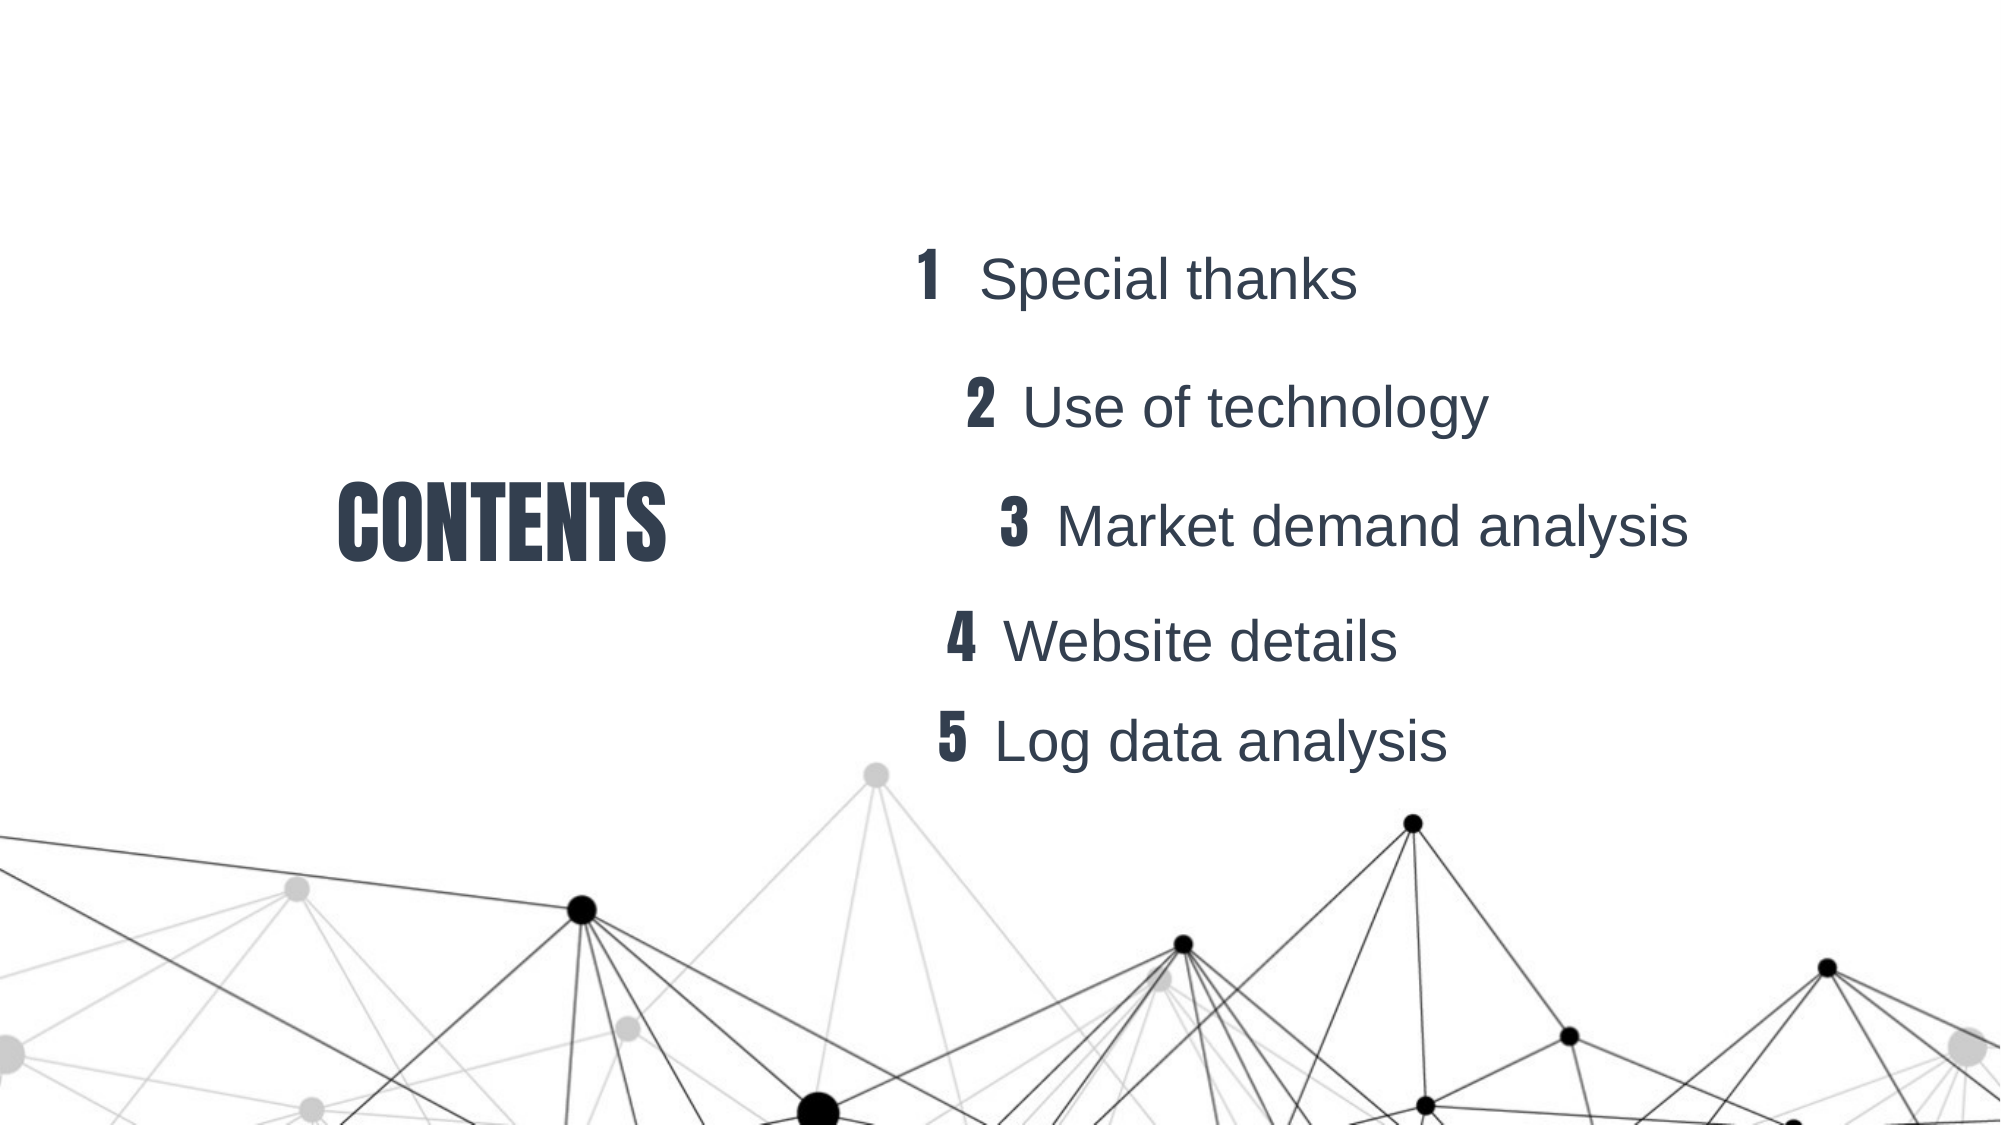

1   Special thanks

          2  Use of technology

CONTENTS
                           3  Market demand analysis

  4  Website details

       5  Log data analysis